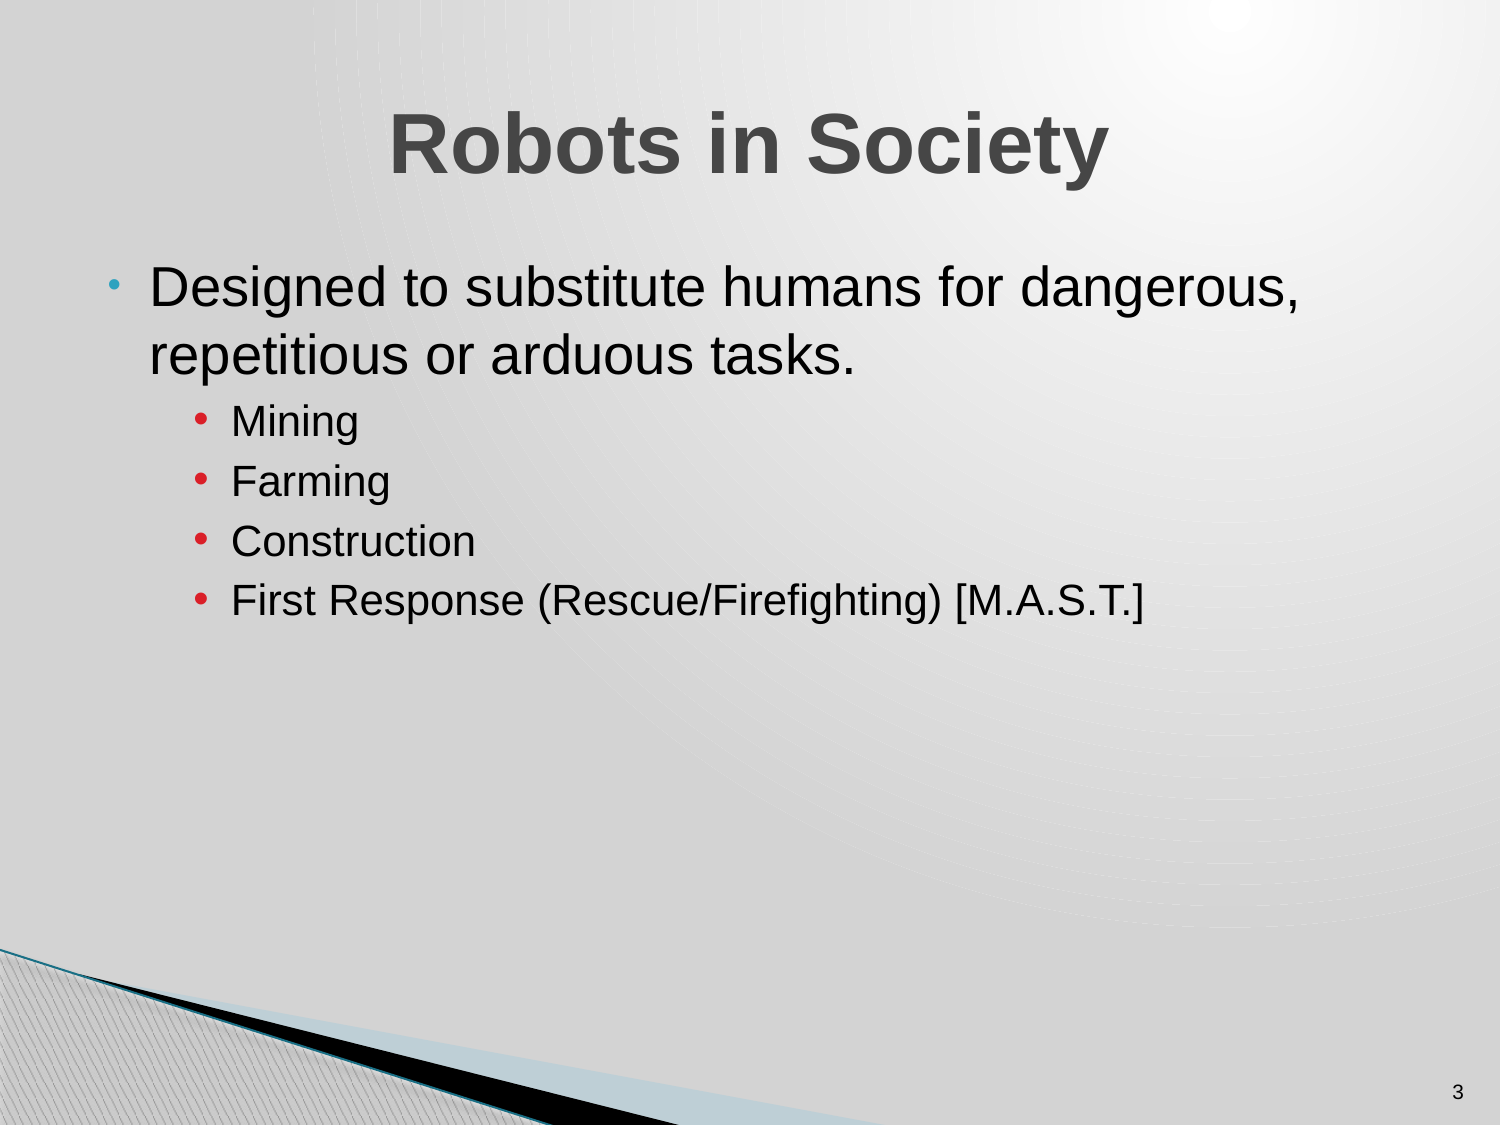

# Robots in Society
Designed to substitute humans for dangerous, repetitious or arduous tasks.
Mining
Farming
Construction
First Response (Rescue/Firefighting) [M.A.S.T.]

3